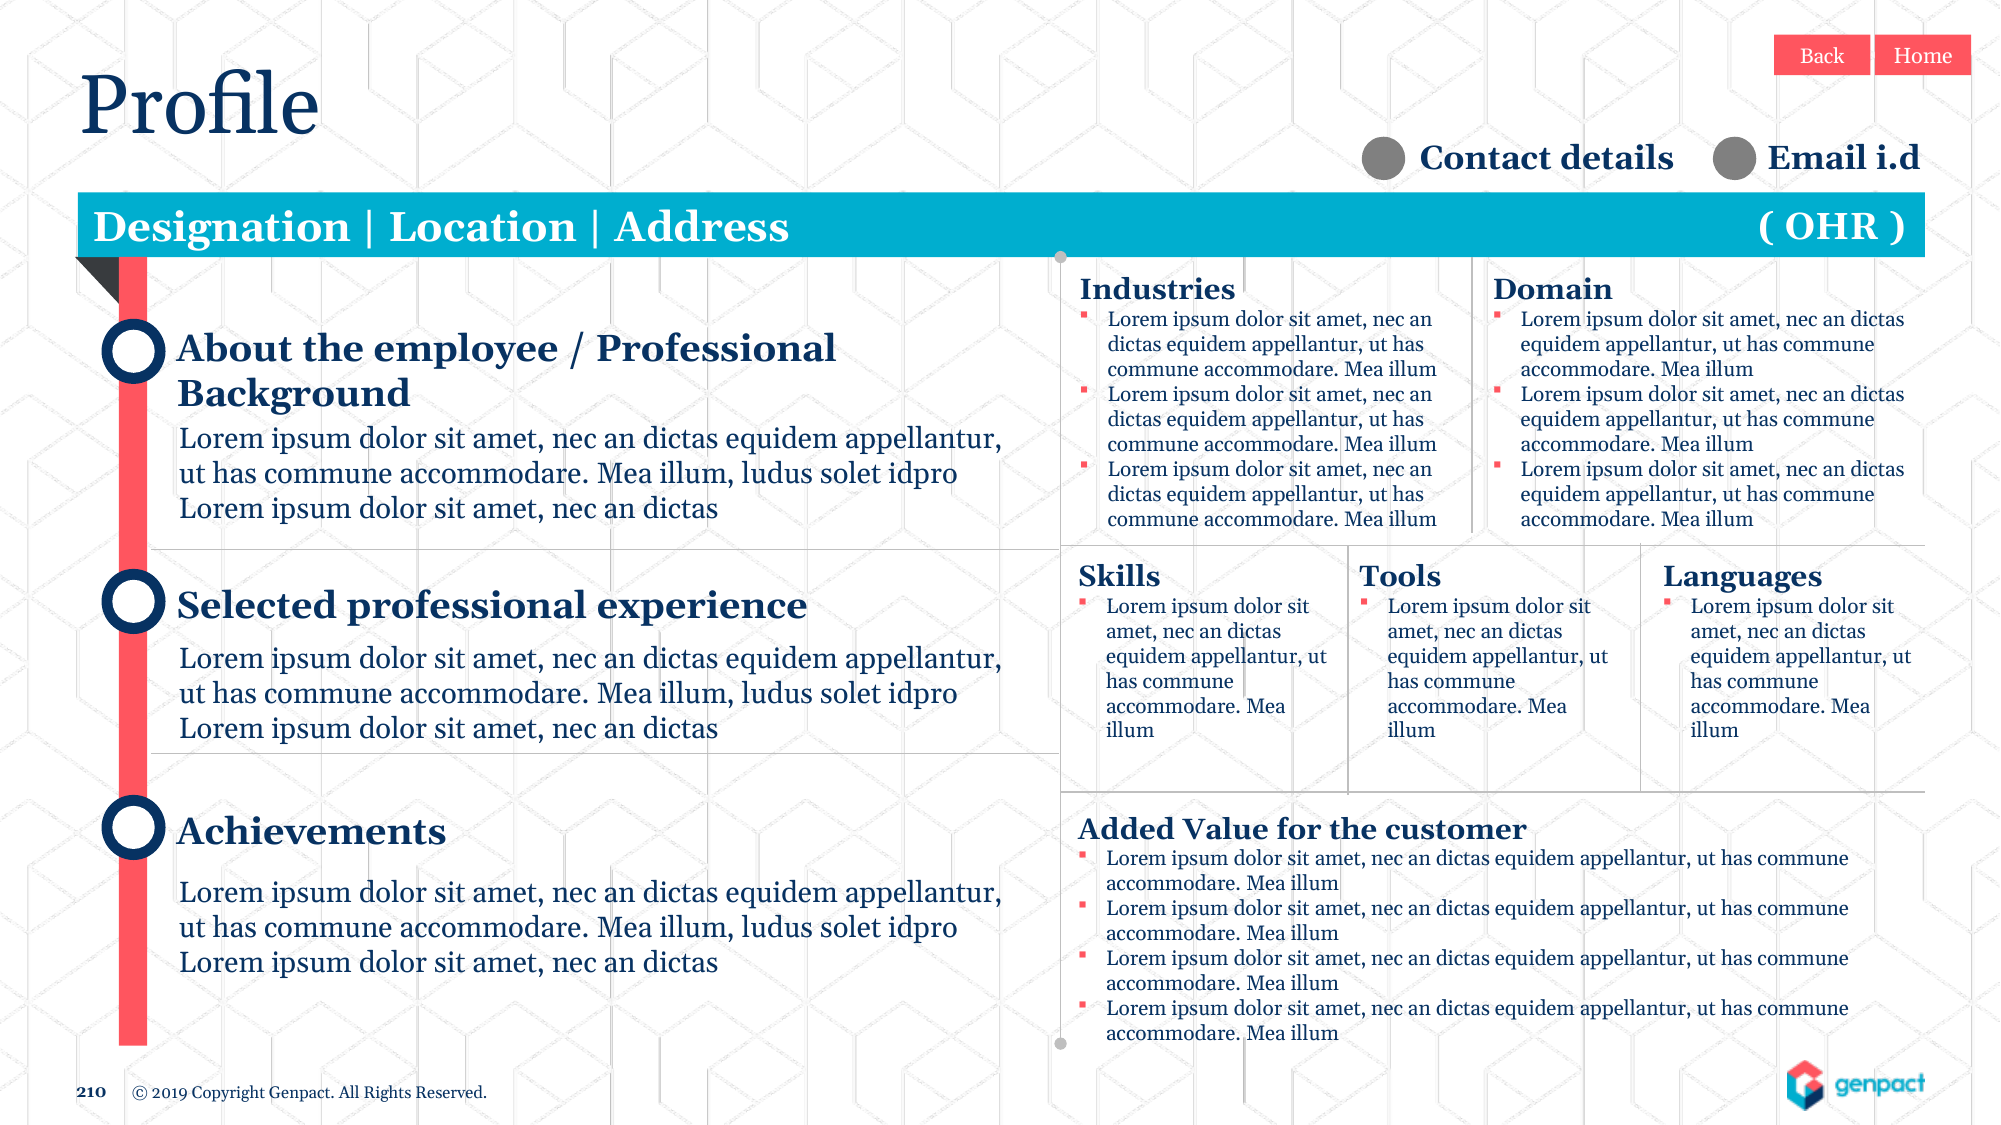

Back
Home
Profile
Contact details
Email i.d

Designation | Location | Address
( OHR )

Industries
Lorem ipsum dolor sit amet, nec an dictas equidem appellantur, ut has commune accommodare. Mea illum
Lorem ipsum dolor sit amet, nec an dictas equidem appellantur, ut has commune accommodare. Mea illum
Lorem ipsum dolor sit amet, nec an dictas equidem appellantur, ut has commune accommodare. Mea illum

Domain
Lorem ipsum dolor sit amet, nec an dictas equidem appellantur, ut has commune accommodare. Mea illum
Lorem ipsum dolor sit amet, nec an dictas equidem appellantur, ut has commune accommodare. Mea illum
Lorem ipsum dolor sit amet, nec an dictas equidem appellantur, ut has commune accommodare. Mea illum
About the employee / Professional Background

Lorem ipsum dolor sit amet, nec an dictas equidem appellantur, ut has commune accommodare. Mea illum, ludus solet idpro Lorem ipsum dolor sit amet, nec an dictas
Skills
Lorem ipsum dolor sit amet, nec an dictas equidem appellantur, ut has commune accommodare. Mea illum

Tools
Lorem ipsum dolor sit amet, nec an dictas equidem appellantur, ut has commune accommodare. Mea illum
Languages
Lorem ipsum dolor sit amet, nec an dictas equidem appellantur, ut has commune accommodare. Mea illum

Selected professional experience
Lorem ipsum dolor sit amet, nec an dictas equidem appellantur, ut has commune accommodare. Mea illum, ludus solet idpro Lorem ipsum dolor sit amet, nec an dictas

Achievements
Added Value for the customer
Lorem ipsum dolor sit amet, nec an dictas equidem appellantur, ut has commune accommodare. Mea illum
Lorem ipsum dolor sit amet, nec an dictas equidem appellantur, ut has commune accommodare. Mea illum
Lorem ipsum dolor sit amet, nec an dictas equidem appellantur, ut has commune accommodare. Mea illum
Lorem ipsum dolor sit amet, nec an dictas equidem appellantur, ut has commune accommodare. Mea illum
Lorem ipsum dolor sit amet, nec an dictas equidem appellantur, ut has commune accommodare. Mea illum, ludus solet idpro Lorem ipsum dolor sit amet, nec an dictas